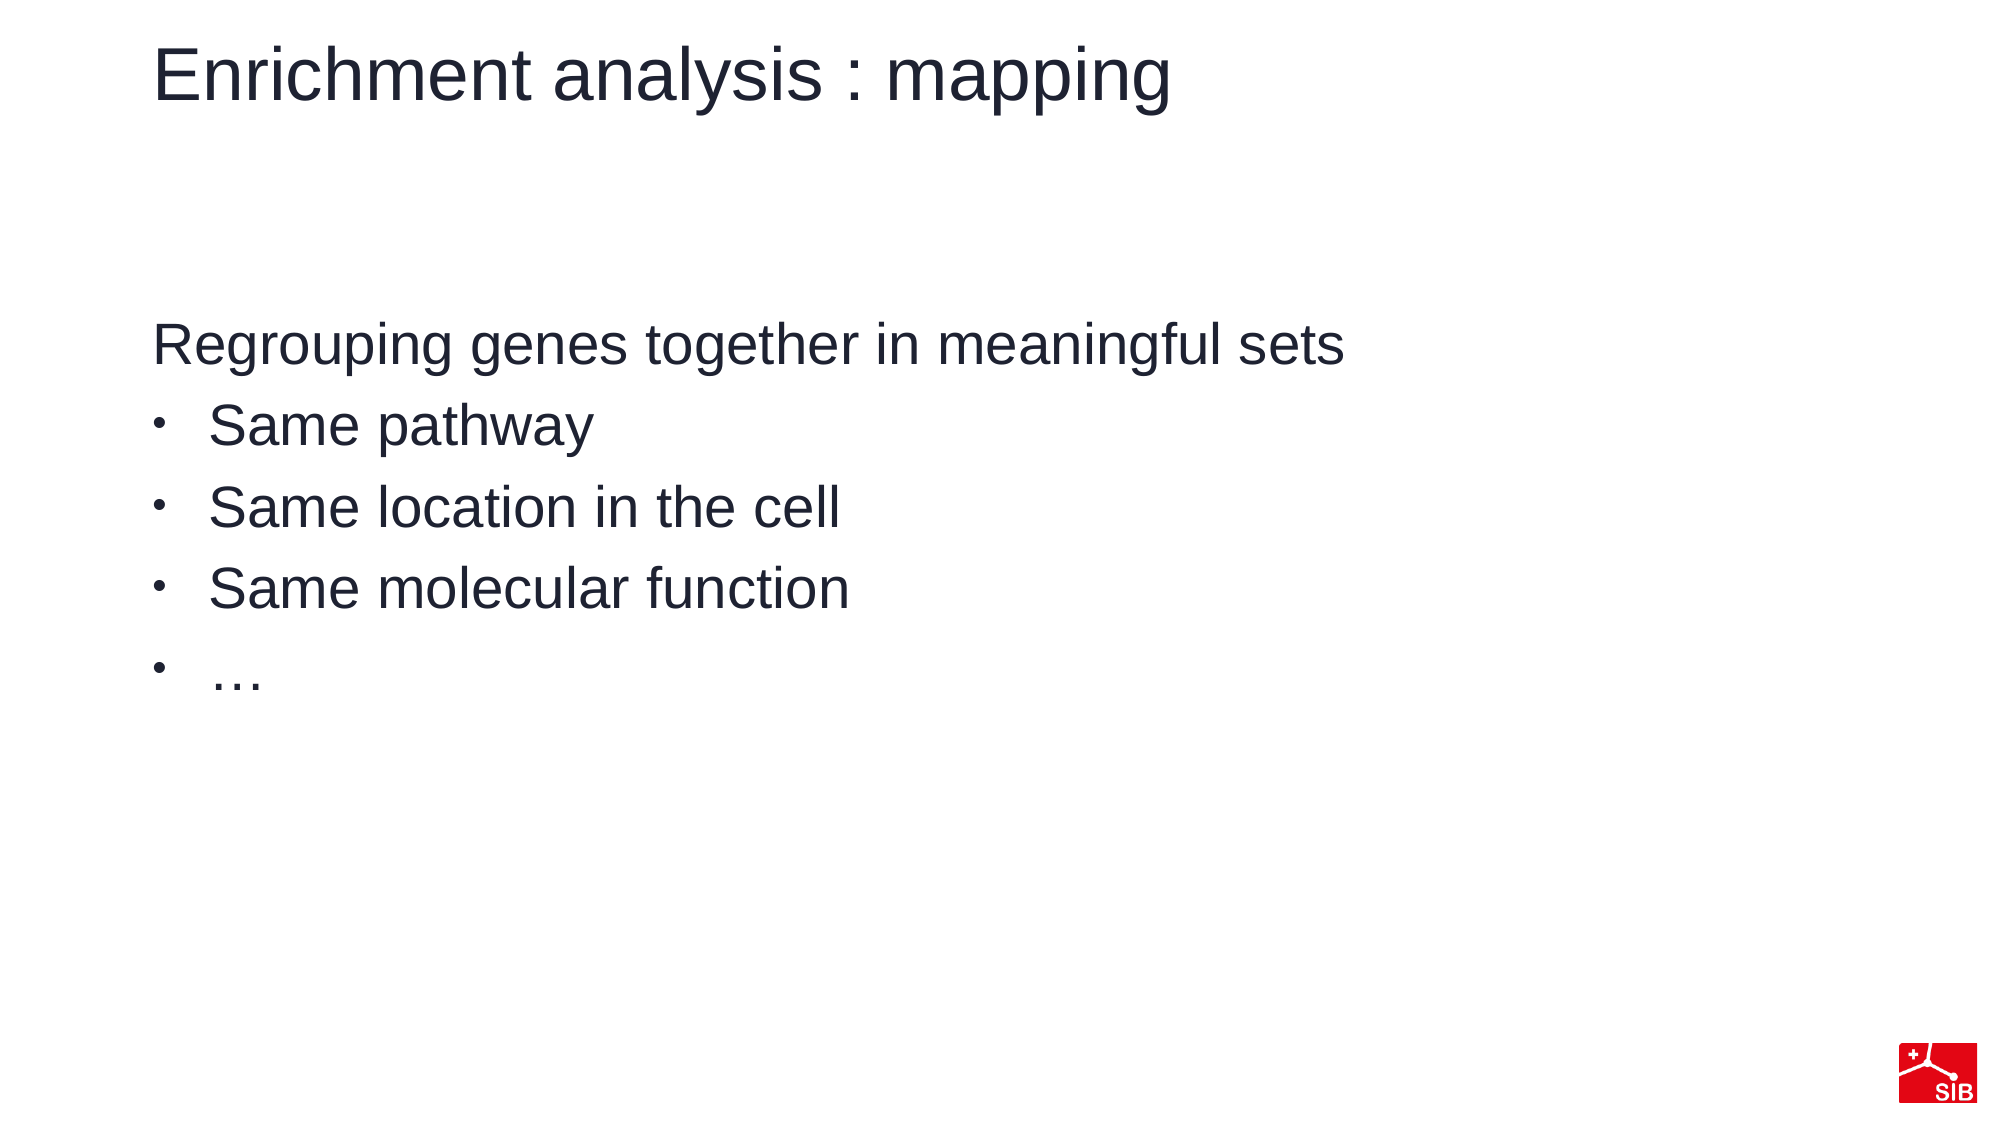

# Enrichment analysis : mapping
Regrouping genes together in meaningful sets
Same pathway
Same location in the cell
Same molecular function
…